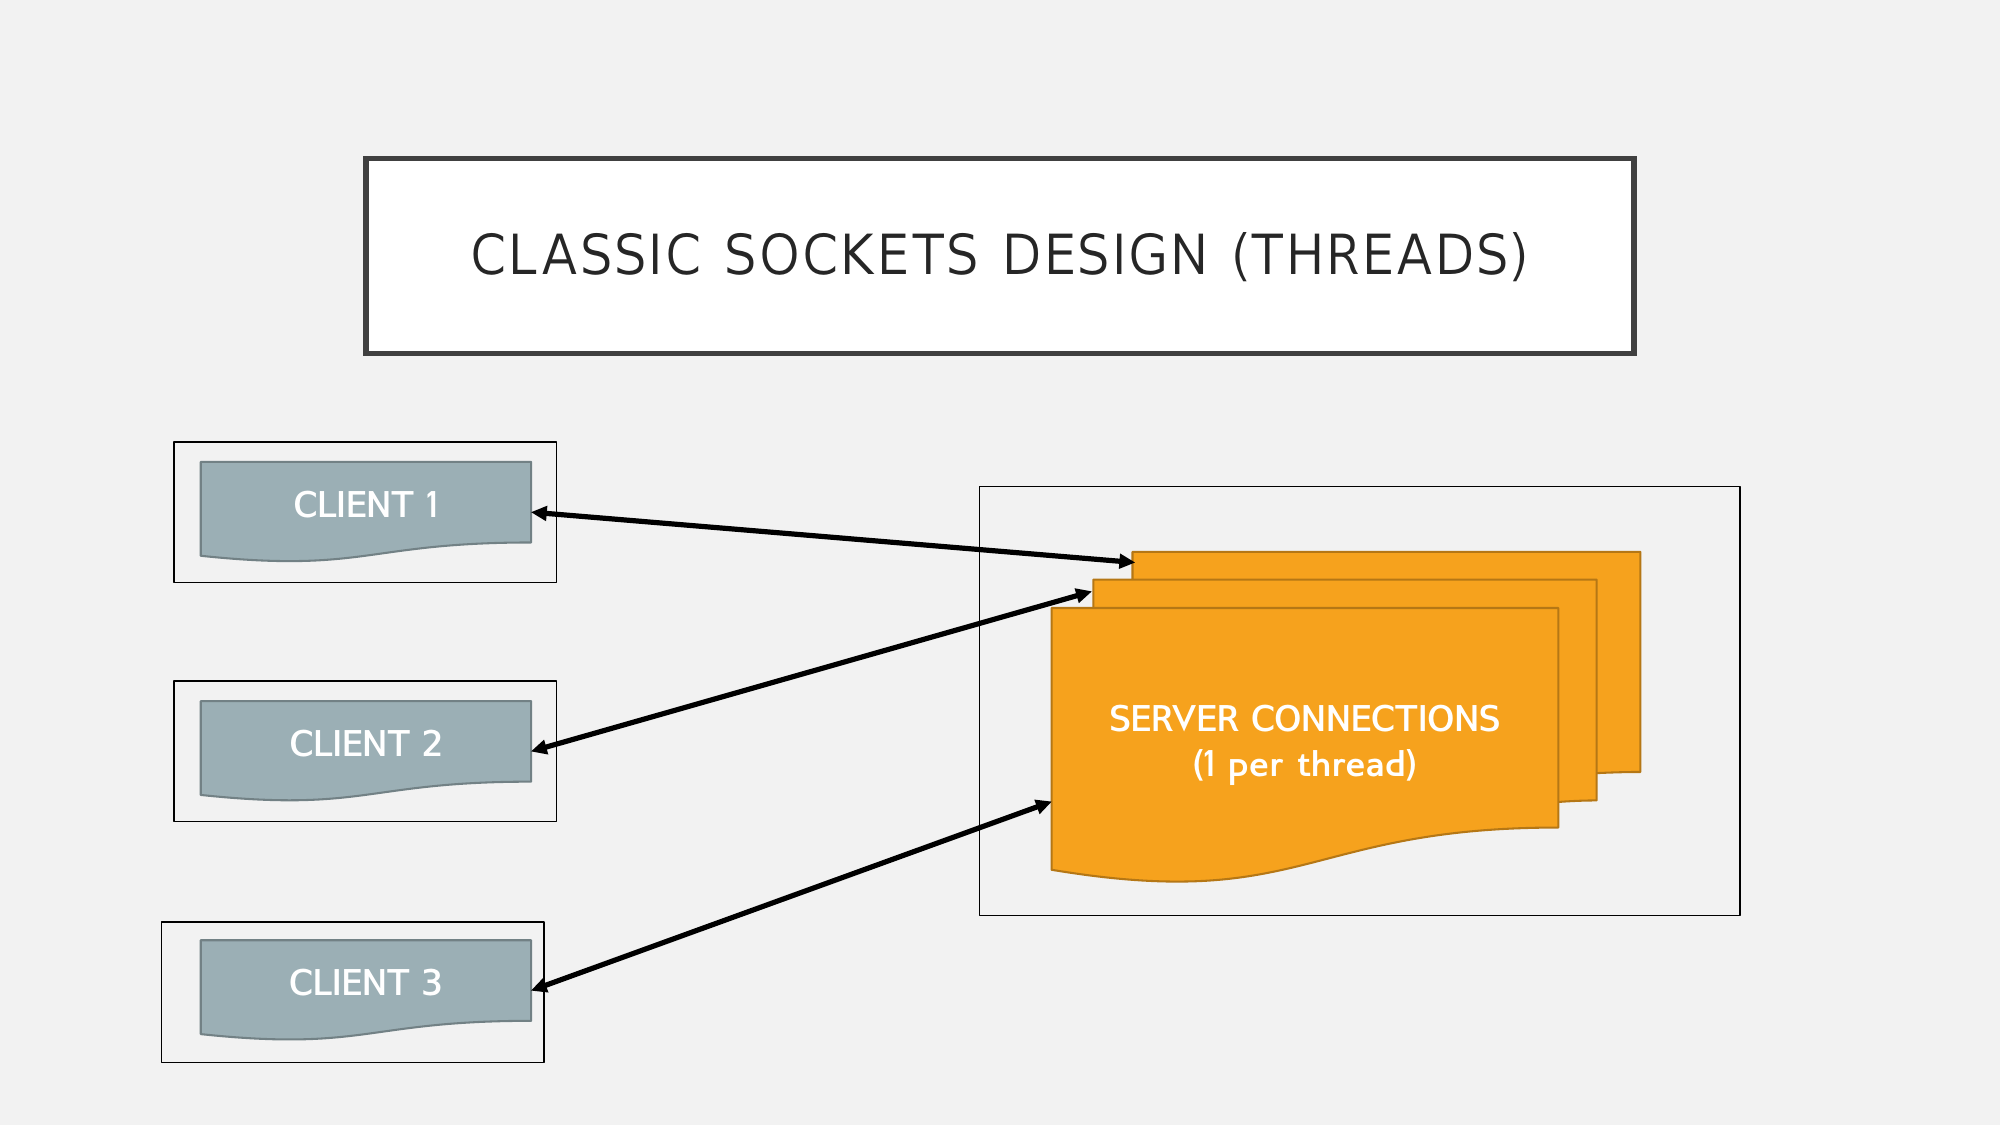

# Classic Sockets Design (Threads)

CLIENT 1

SERVER CONNECTIONS
(1 per thread)

CLIENT 2

CLIENT 3